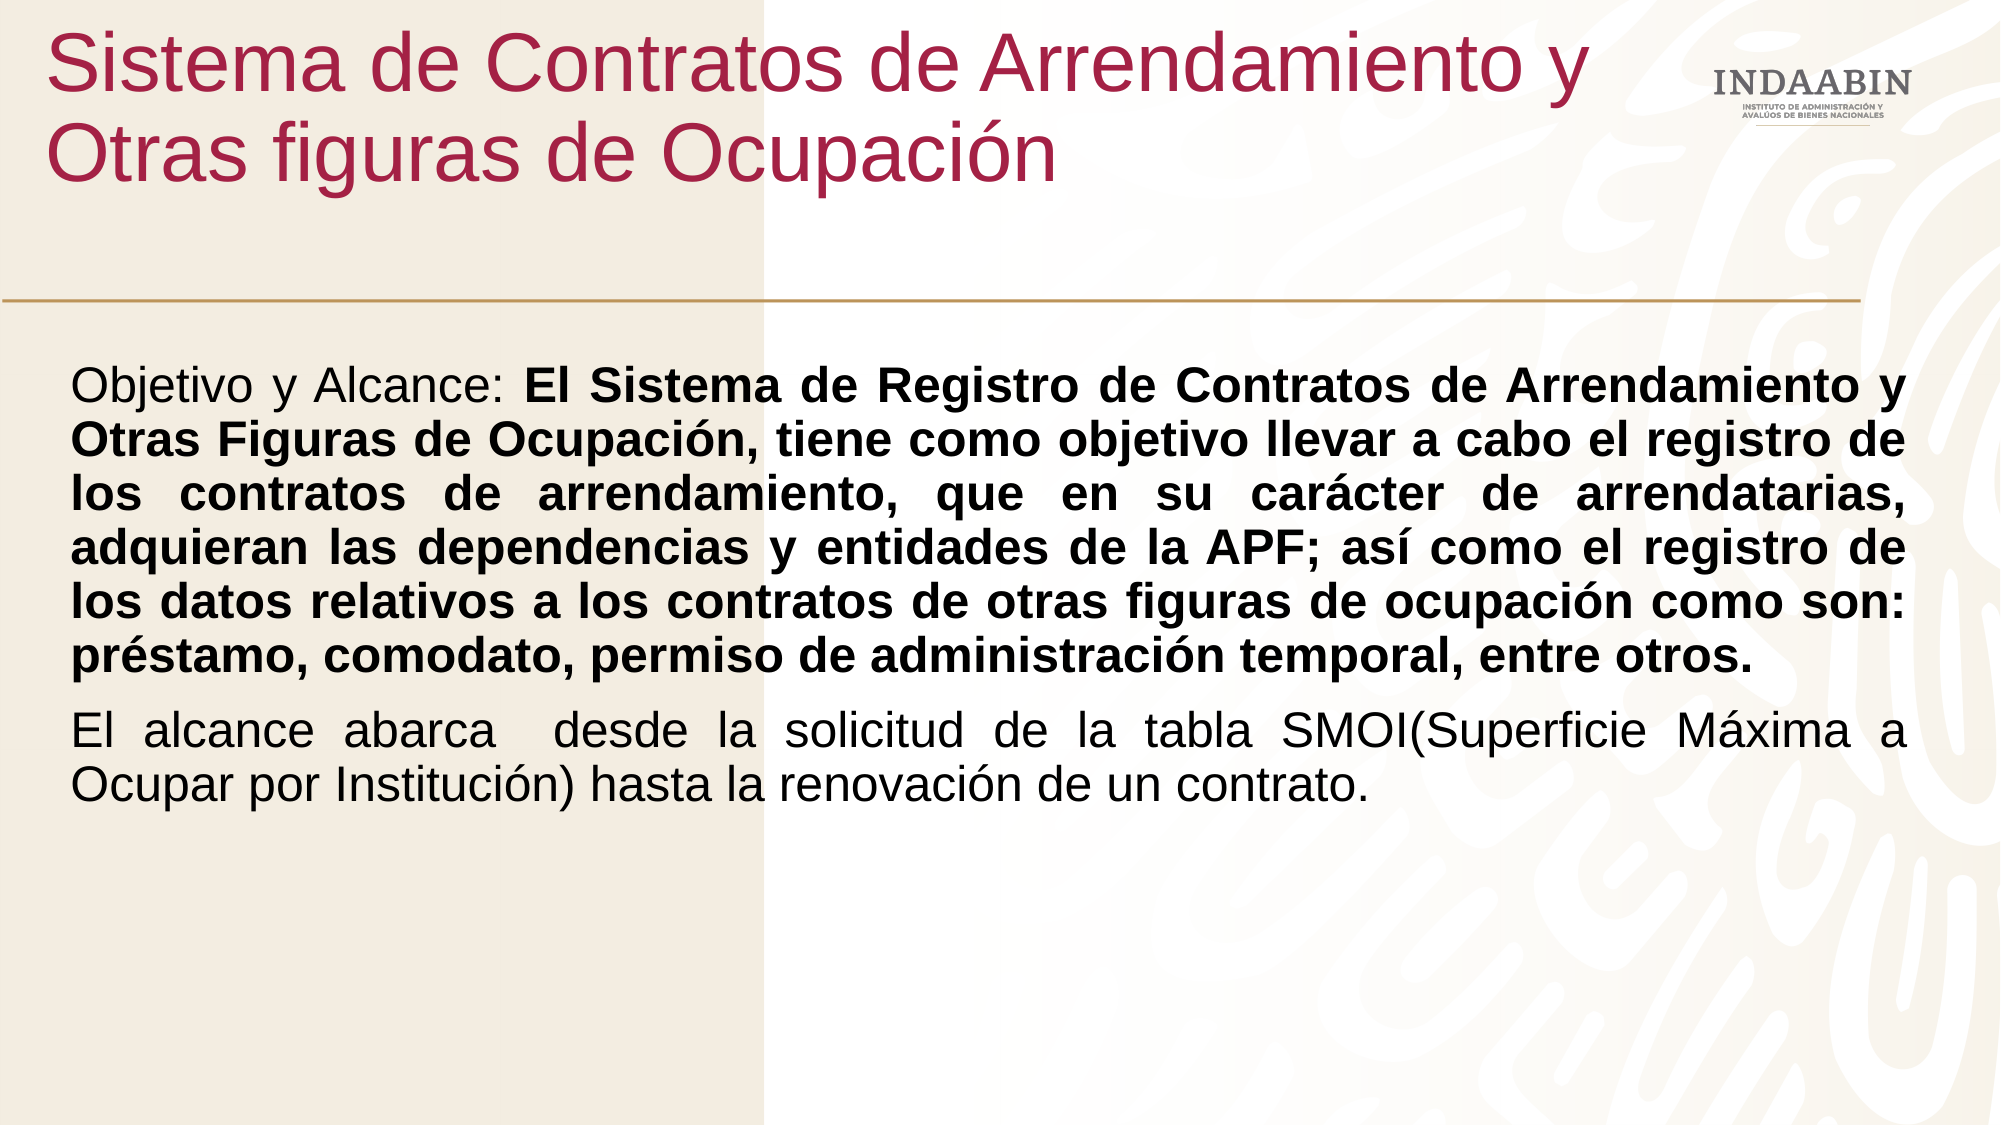

Sistema de Contratos de Arrendamiento y Otras figuras de Ocupación
Objetivo y Alcance: El Sistema de Registro de Contratos de Arrendamiento y Otras Figuras de Ocupación, tiene como objetivo llevar a cabo el registro de los contratos de arrendamiento, que en su carácter de arrendatarias, adquieran las dependencias y entidades de la APF; así como el registro de los datos relativos a los contratos de otras figuras de ocupación como son: préstamo, comodato, permiso de administración temporal, entre otros.
El alcance abarca  desde la solicitud de la tabla SMOI(Superficie Máxima a Ocupar por Institución) hasta la renovación de un contrato.